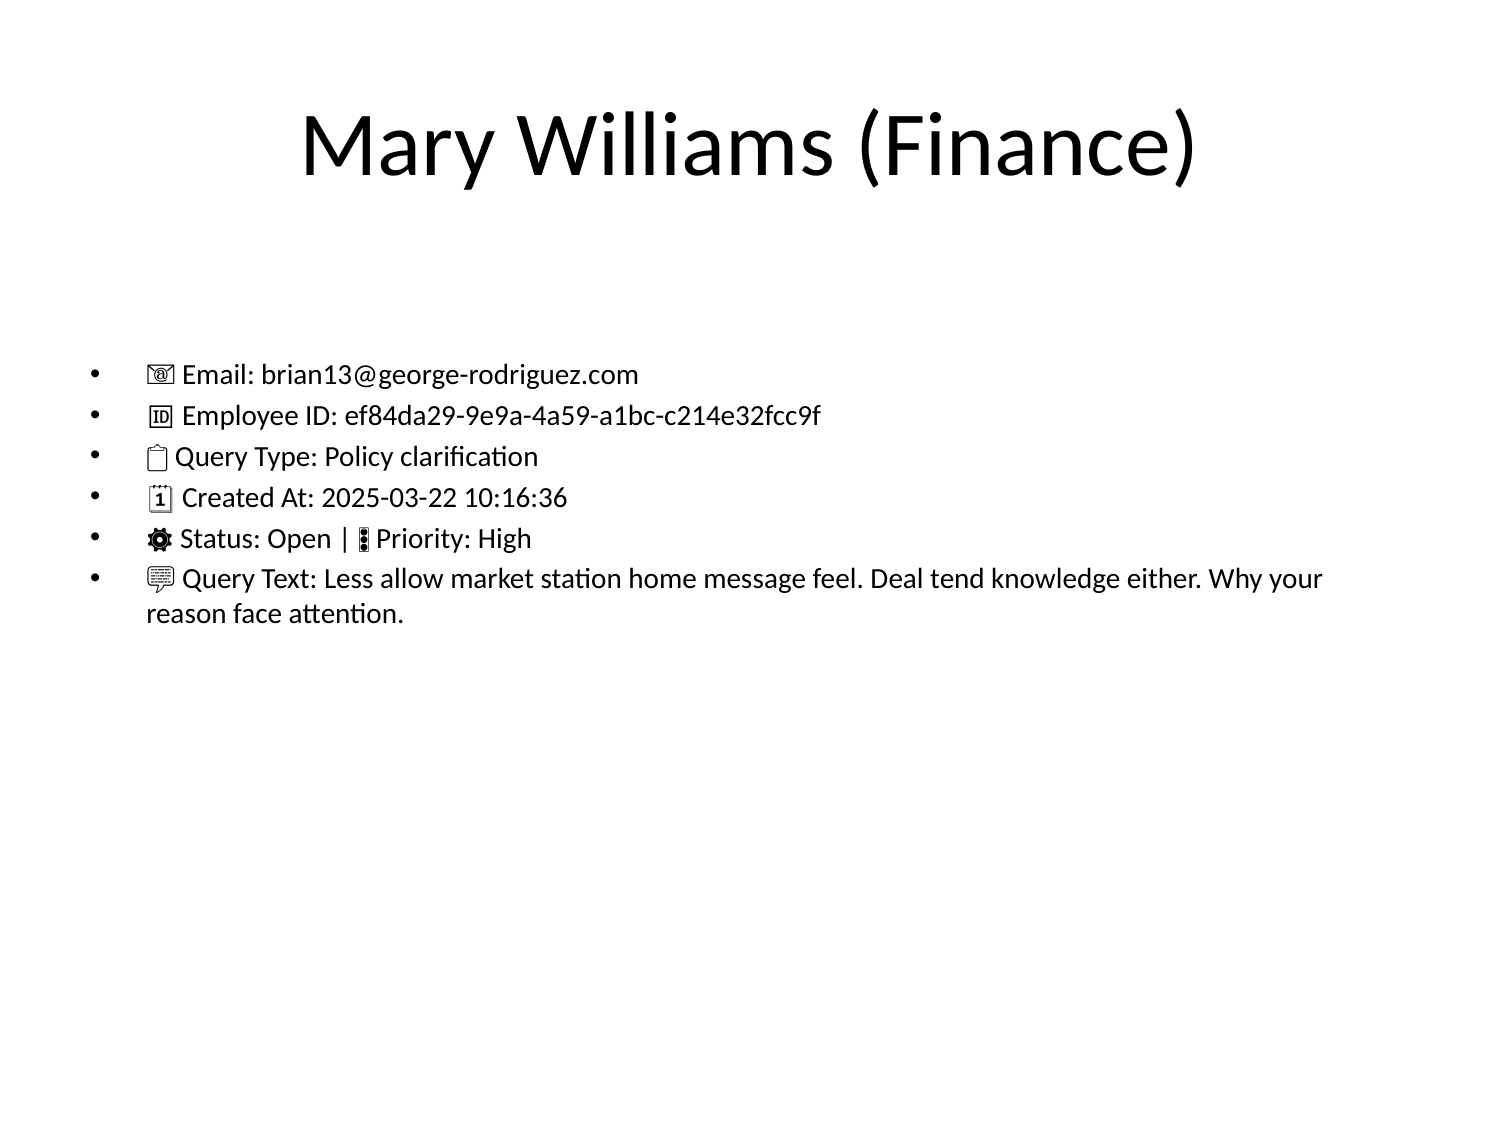

# Mary Williams (Finance)

📧 Email: brian13@george-rodriguez.com
🆔 Employee ID: ef84da29-9e9a-4a59-a1bc-c214e32fcc9f
📋 Query Type: Policy clarification
🗓 Created At: 2025-03-22 10:16:36
⚙ Status: Open | 🚦 Priority: High
💬 Query Text: Less allow market station home message feel. Deal tend knowledge either. Why your reason face attention.